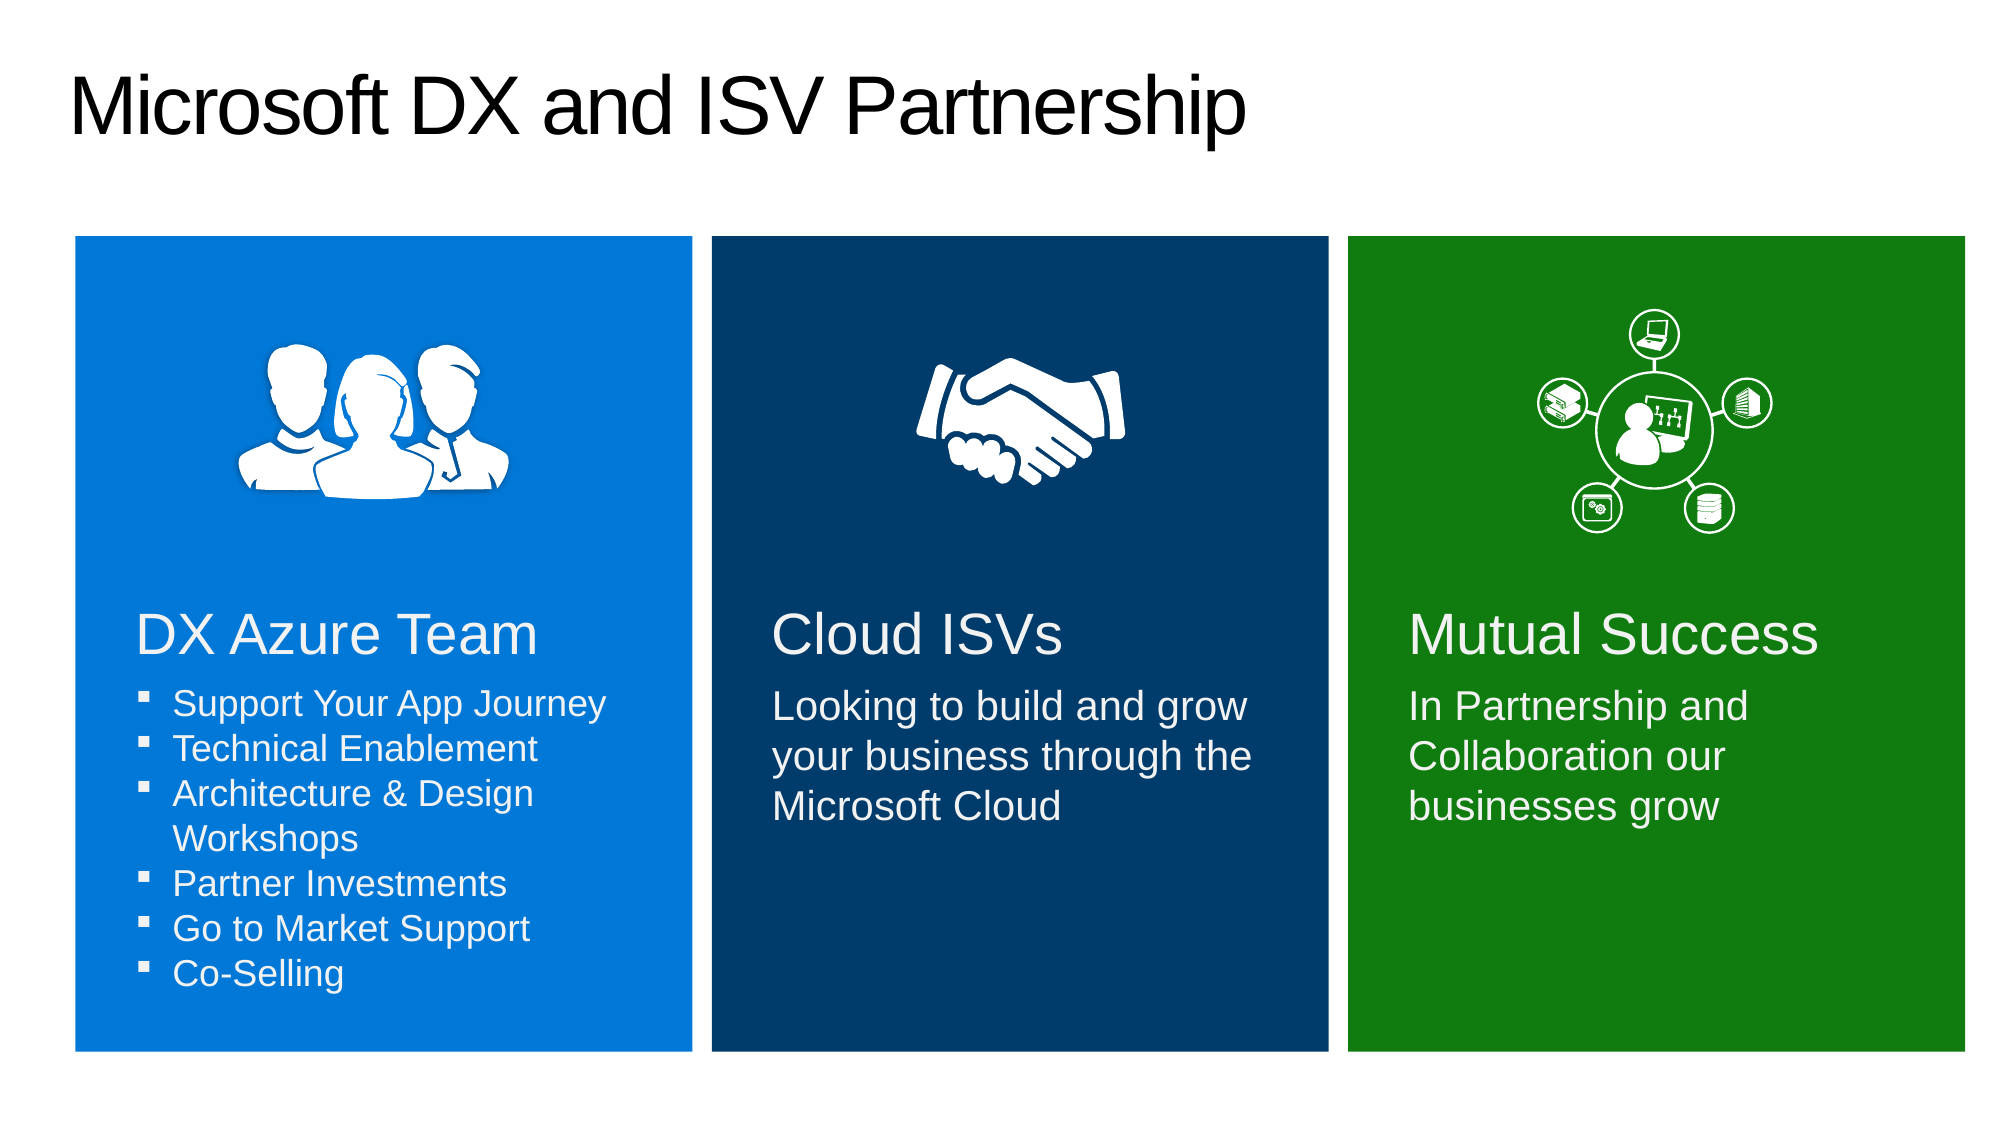

# Microsoft DX and ISV Partnership
DX Azure Team
Support Your App Journey
Technical Enablement
Architecture & Design Workshops
Partner Investments
Go to Market Support
Co-Selling
Cloud ISVs
Looking to build and grow your business through the Microsoft Cloud
Mutual Success
In Partnership and Collaboration our businesses grow